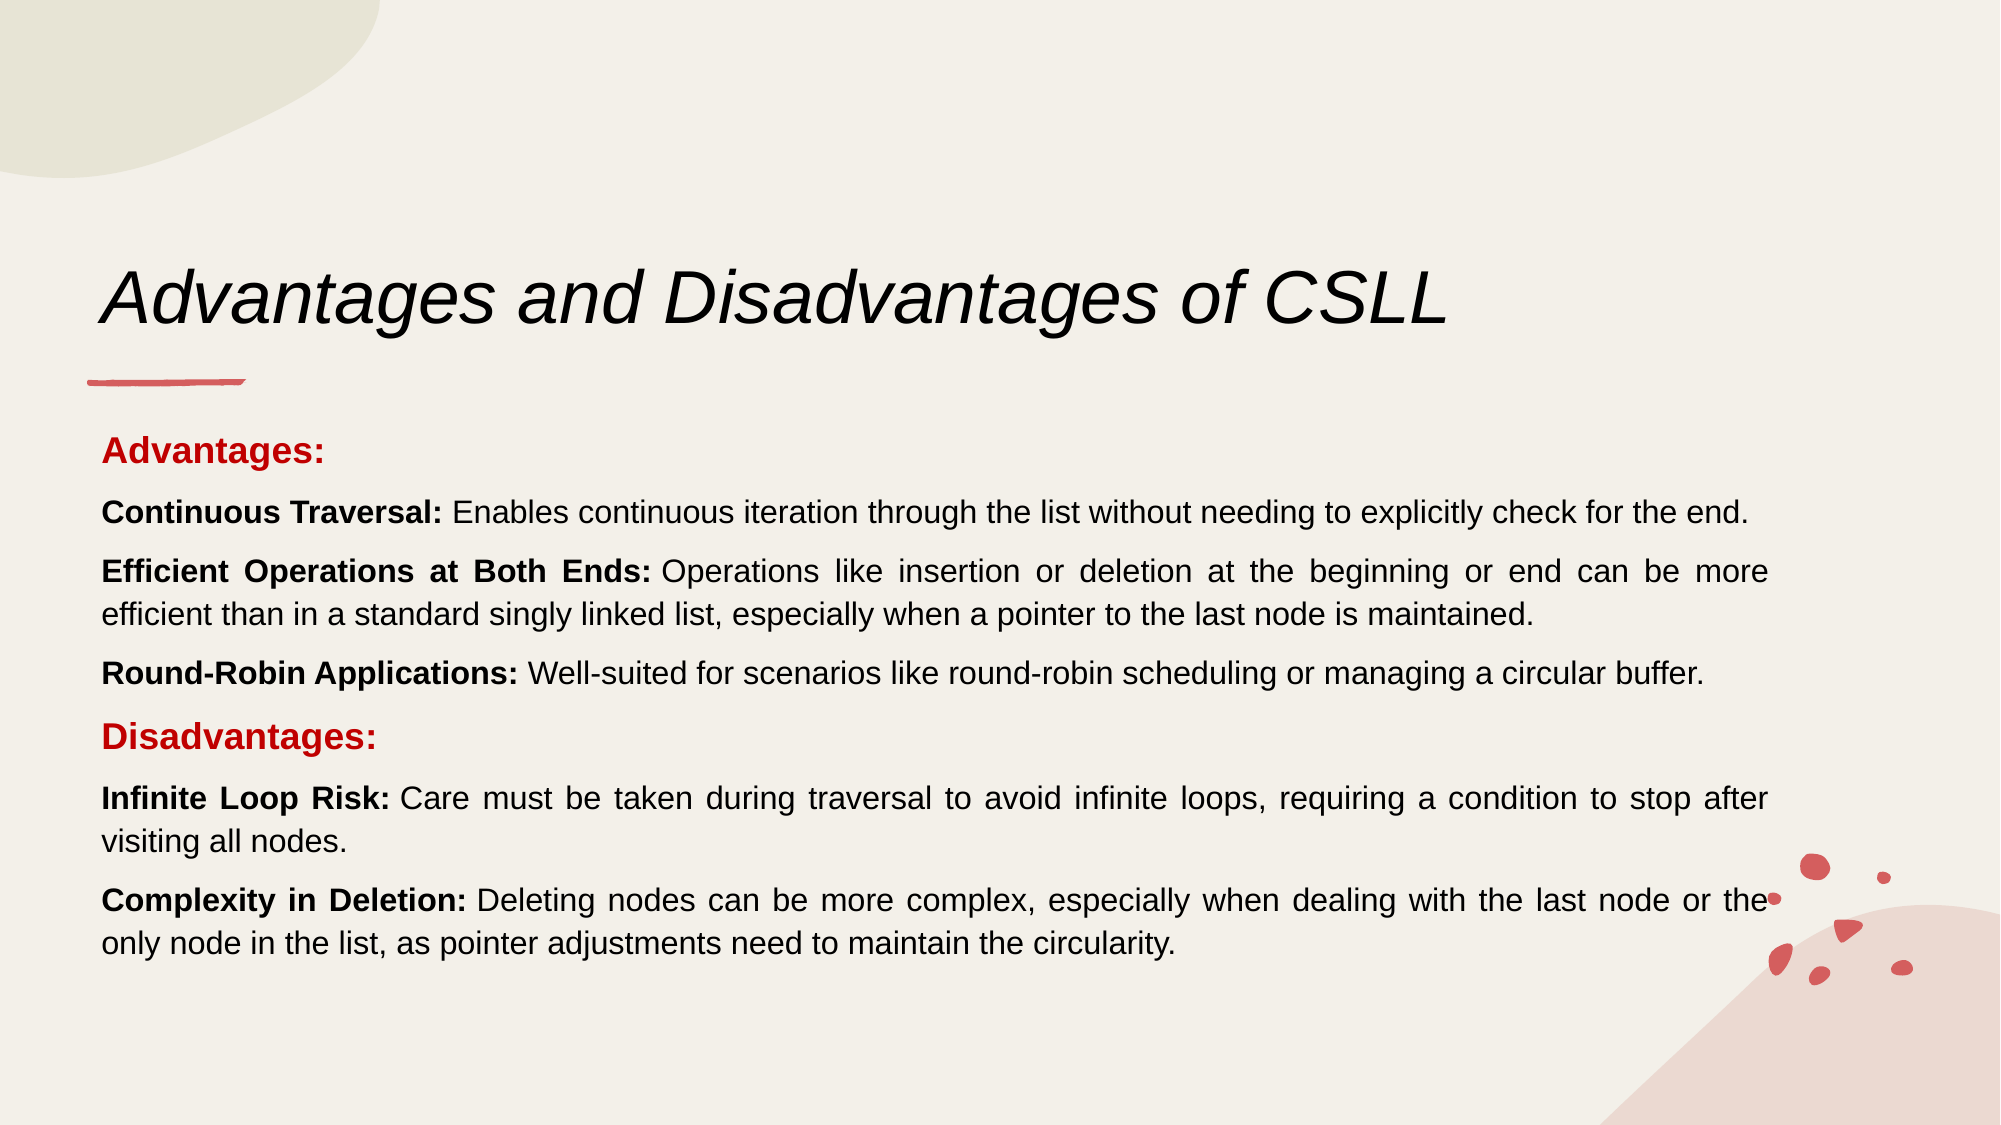

# Advantages and Disadvantages of CSLL
Advantages:
Continuous Traversal: Enables continuous iteration through the list without needing to explicitly check for the end.
Efficient Operations at Both Ends: Operations like insertion or deletion at the beginning or end can be more efficient than in a standard singly linked list, especially when a pointer to the last node is maintained.
Round-Robin Applications: Well-suited for scenarios like round-robin scheduling or managing a circular buffer.
Disadvantages:
Infinite Loop Risk: Care must be taken during traversal to avoid infinite loops, requiring a condition to stop after visiting all nodes.
Complexity in Deletion: Deleting nodes can be more complex, especially when dealing with the last node or the only node in the list, as pointer adjustments need to maintain the circularity.